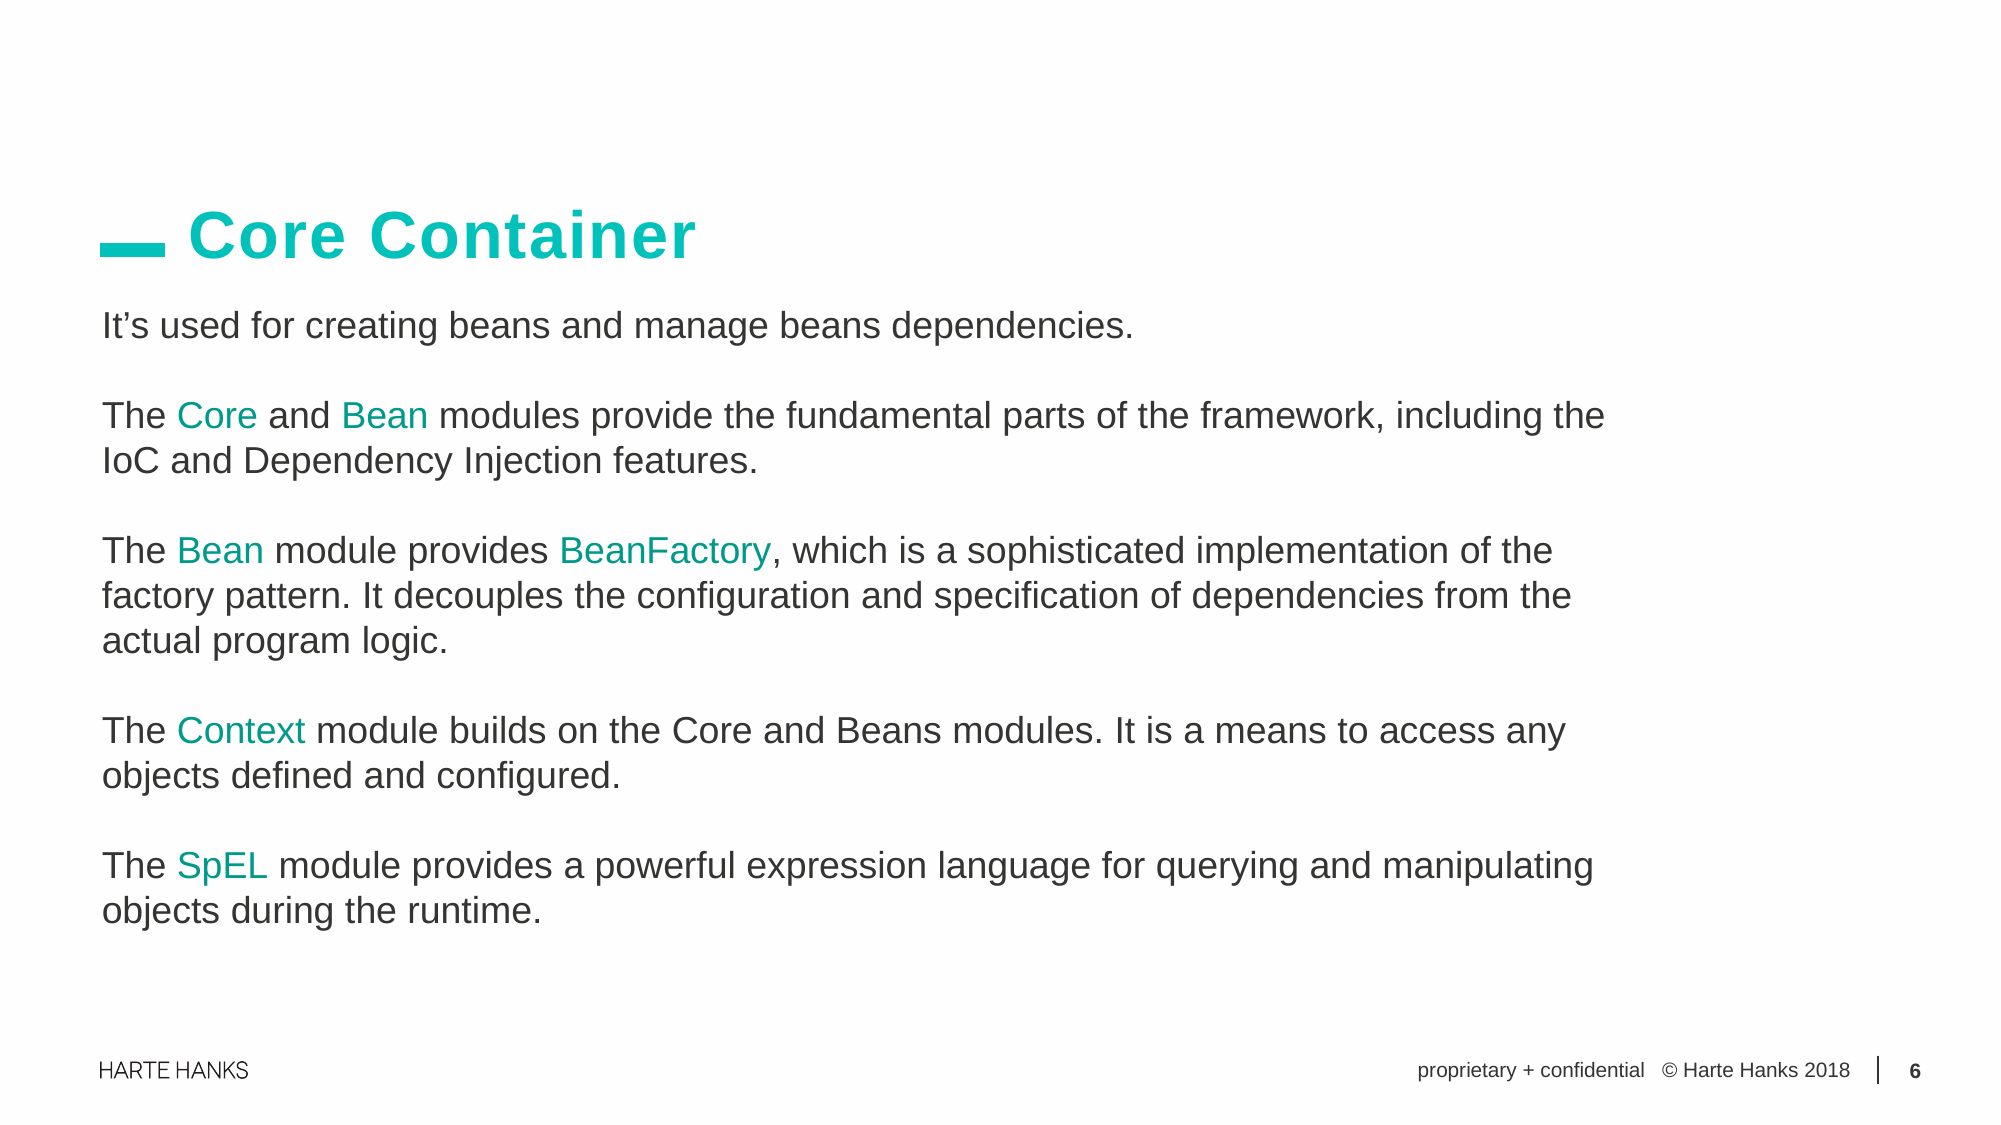

Core Container
It’s used for creating beans and manage beans dependencies.

The Core and Bean modules provide the fundamental parts of the framework, including the IoC and Dependency Injection features.

The Bean module provides BeanFactory, which is a sophisticated implementation of the factory pattern. It decouples the configuration and specification of dependencies from the actual program logic.

The Context module builds on the Core and Beans modules. It is a means to access any objects defined and configured.

The SpEL module provides a powerful expression language for querying and manipulating objects during the runtime.